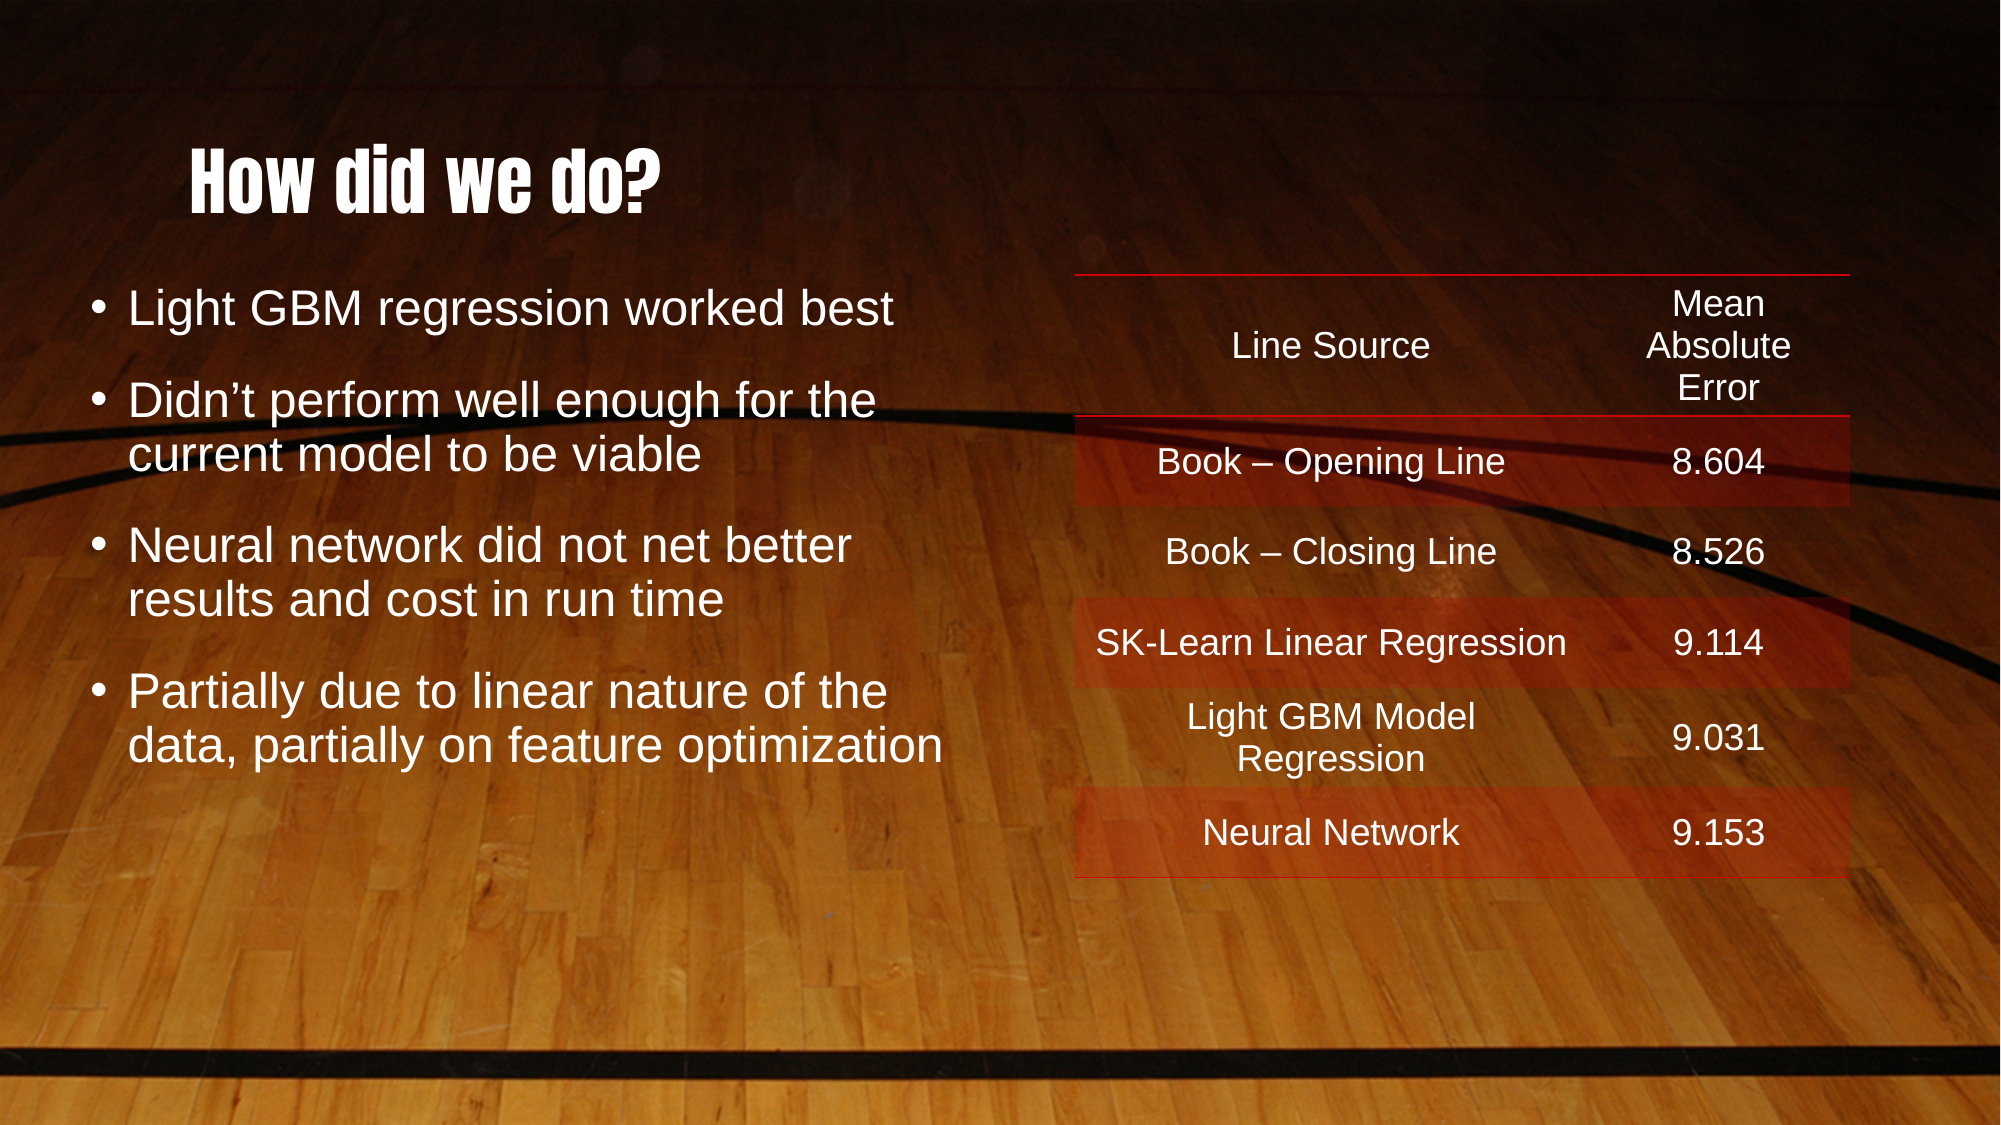

# How did we do?
Light GBM regression worked best
Didn’t perform well enough for the current model to be viable
Neural network did not net better results and cost in run time
Partially due to linear nature of the data, partially on feature optimization
| Line Source | Mean Absolute Error |
| --- | --- |
| Book – Opening Line | 8.604 |
| Book – Closing Line | 8.526 |
| SK-Learn Linear Regression | 9.114 |
| Light GBM Model Regression | 9.031 |
| Neural Network | 9.153 |